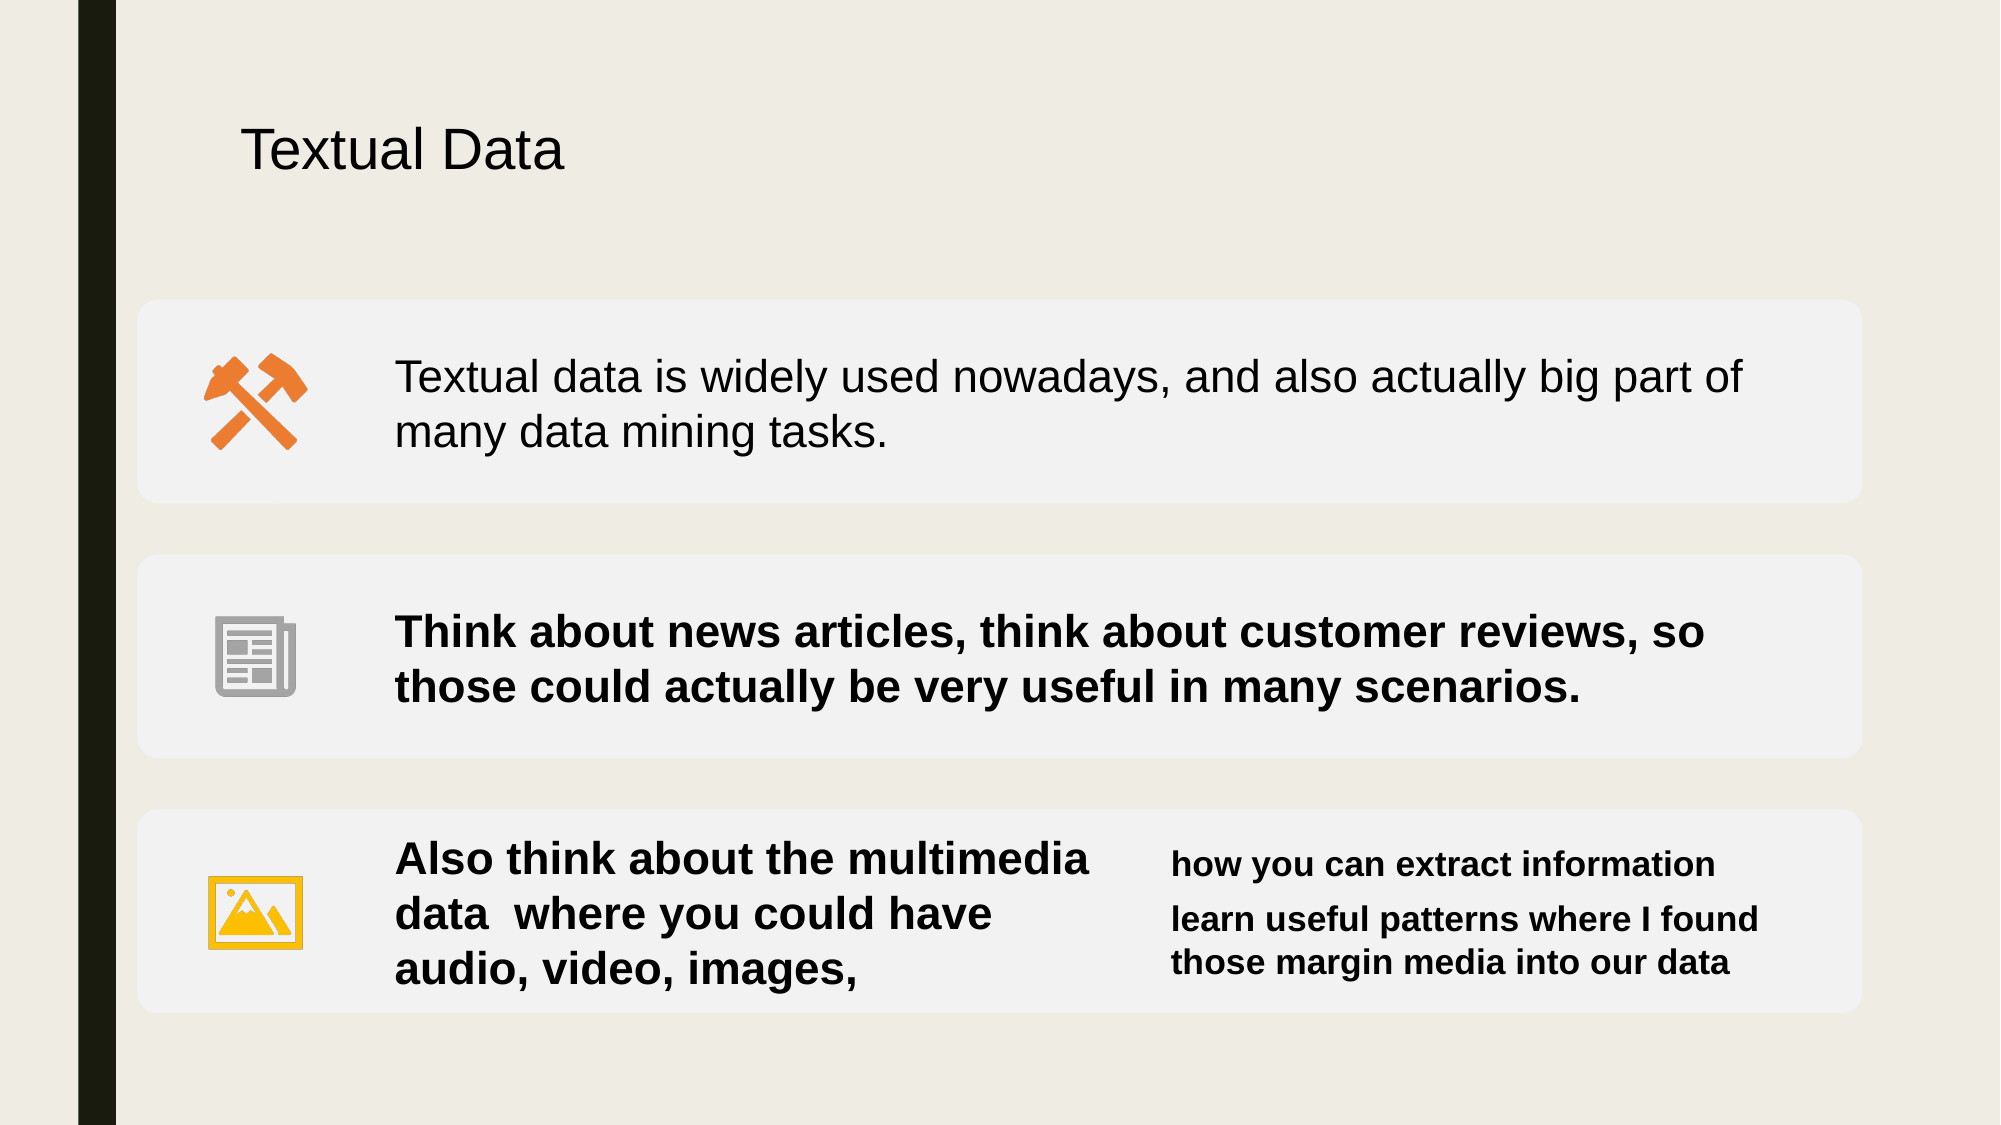

# Textual Data
Textual data is widely used nowadays, and also actually big part of many data mining tasks.
Think about news articles, think about customer reviews, so those could actually be very useful in many scenarios.
Also think about the multimedia data  where you could have audio, video, images,
how you can extract information
learn useful patterns where I found those margin media into our data